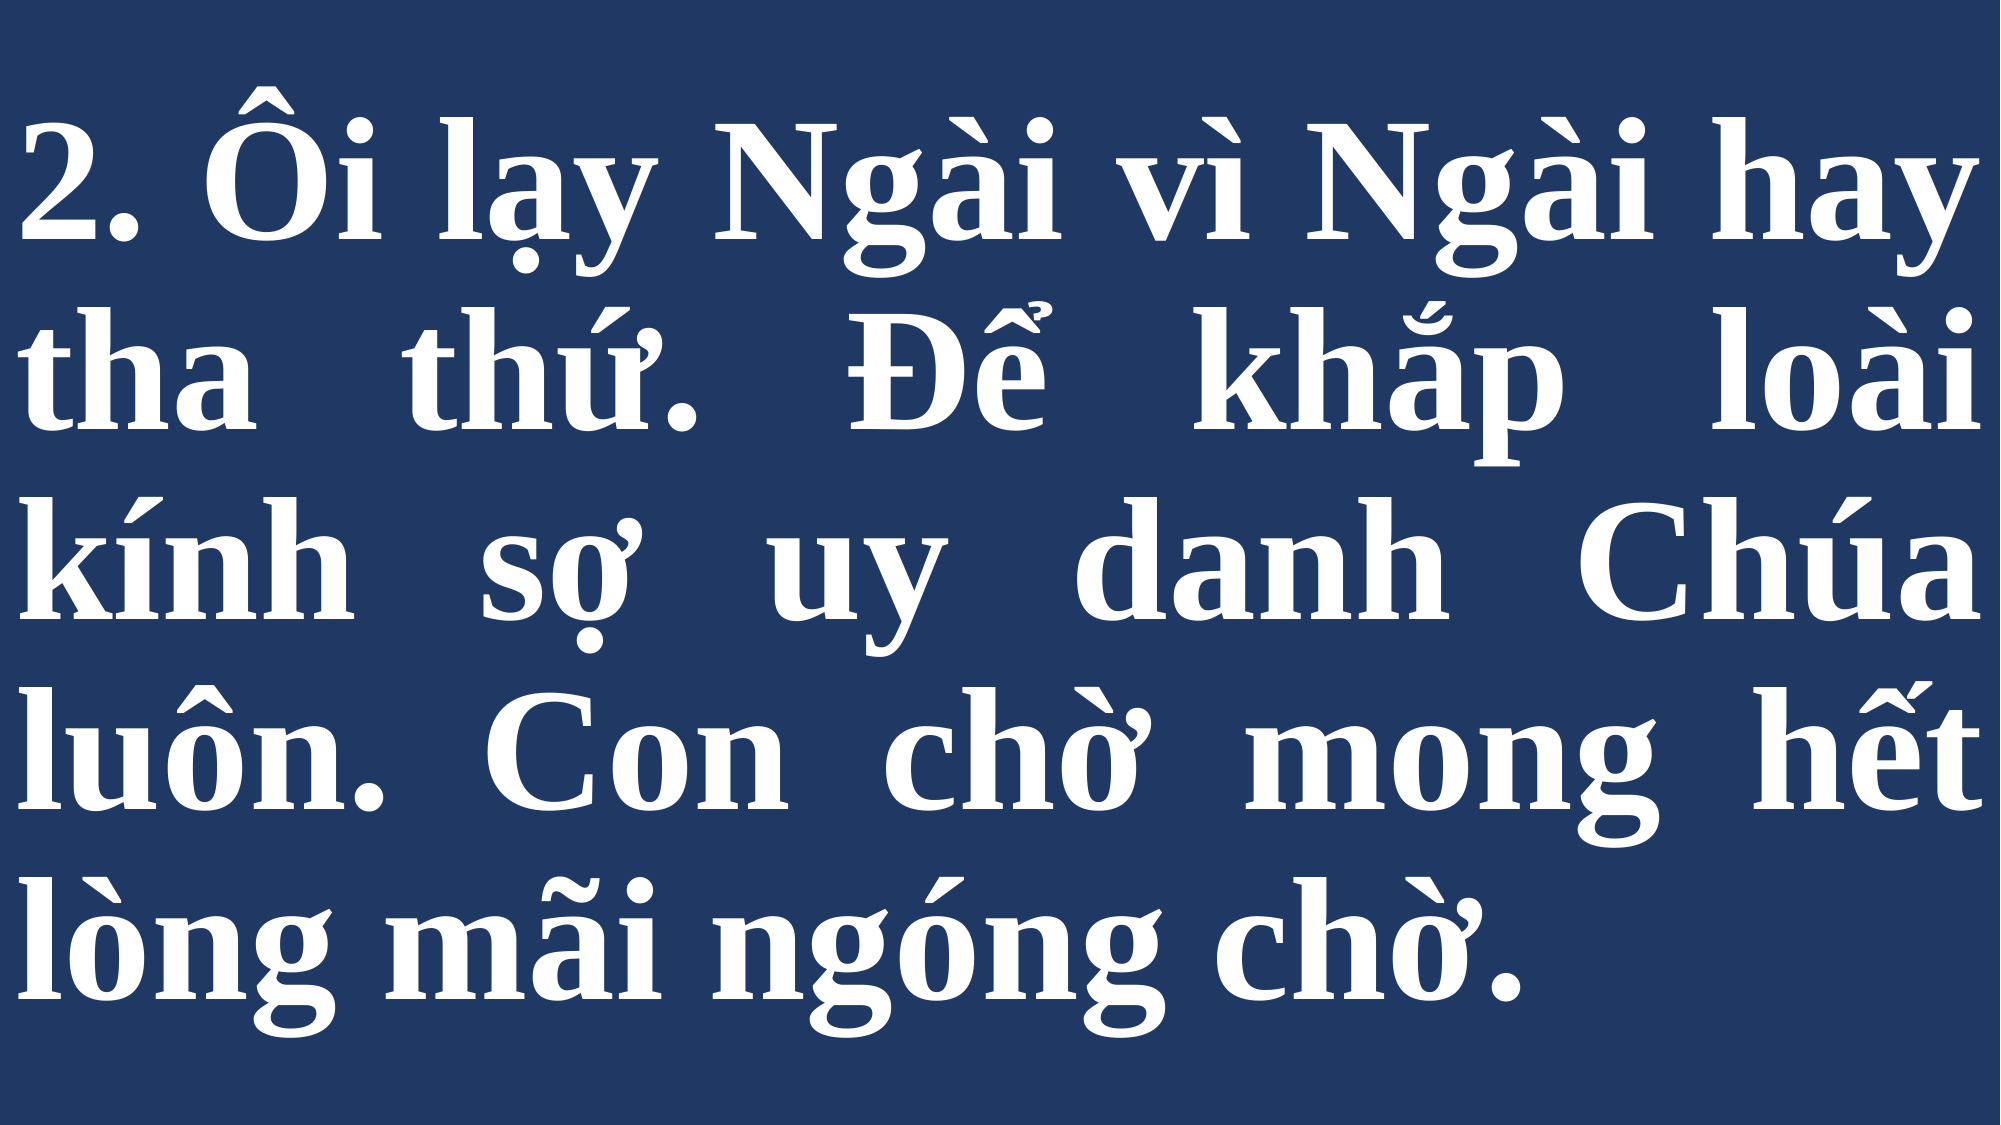

# 2. Ôi lạy Ngài vì Ngài hay tha thứ. Để khắp loài kính sợ uy danh Chúa luôn. Con chờ mong hết lòng mãi ngóng chờ.